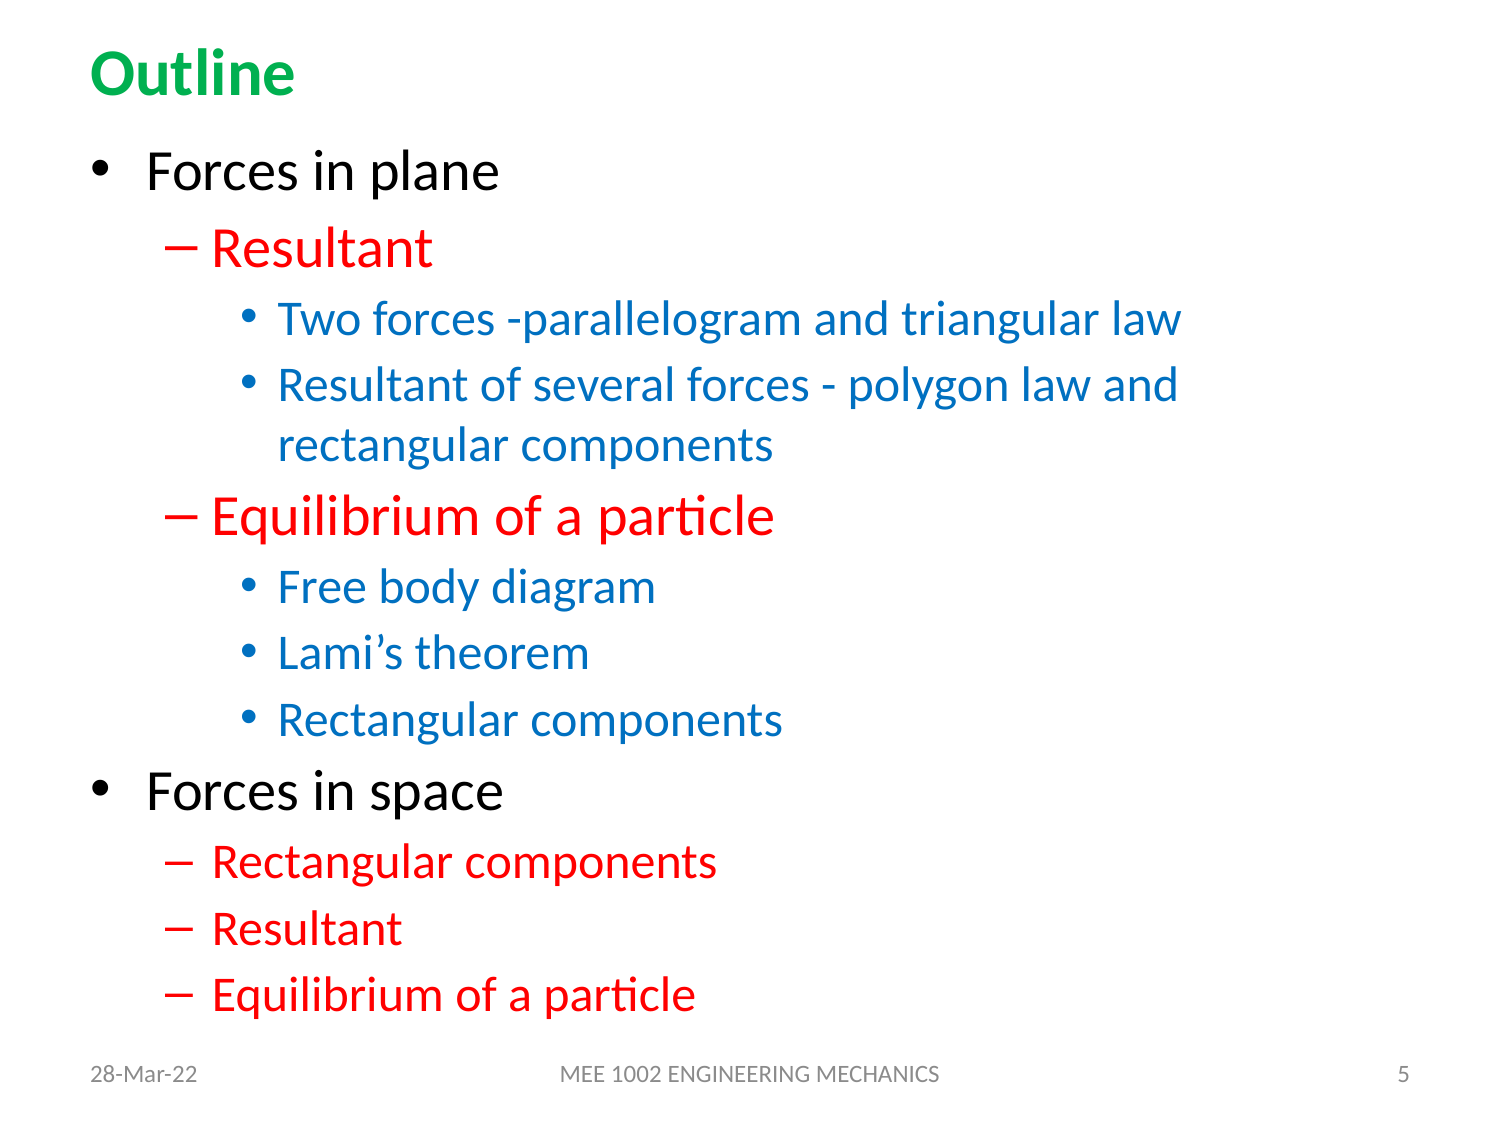

# Outline
Forces in plane
Resultant
Two forces -parallelogram and triangular law
Resultant of several forces - polygon law and rectangular components
Equilibrium of a particle
Free body diagram
Lami’s theorem
Rectangular components
Forces in space
Rectangular components
Resultant
Equilibrium of a particle
28-Mar-22
MEE 1002 ENGINEERING MECHANICS
5